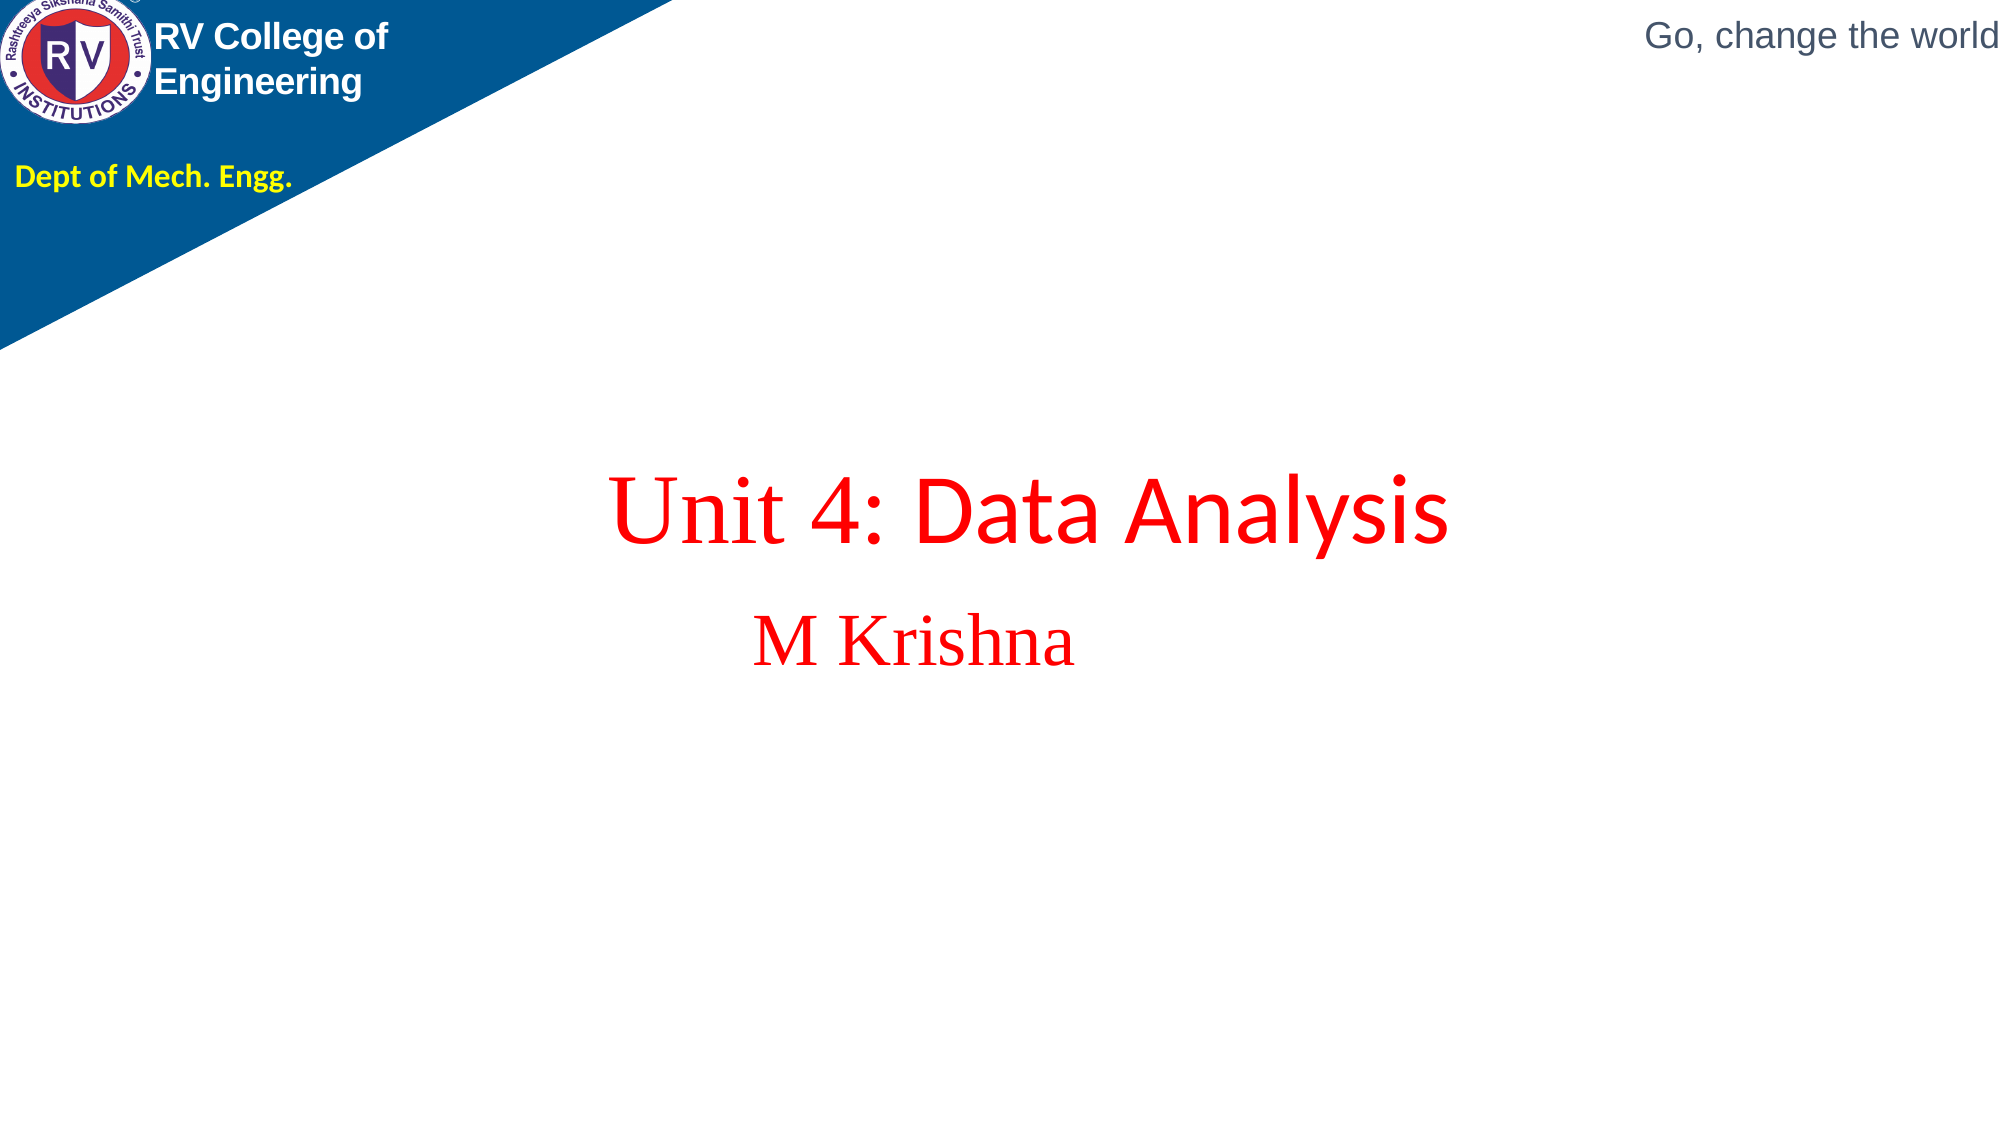

RV College of Engineering
Dept of Mech. Engg.
Unit 4: Data Analysis
M Krishna